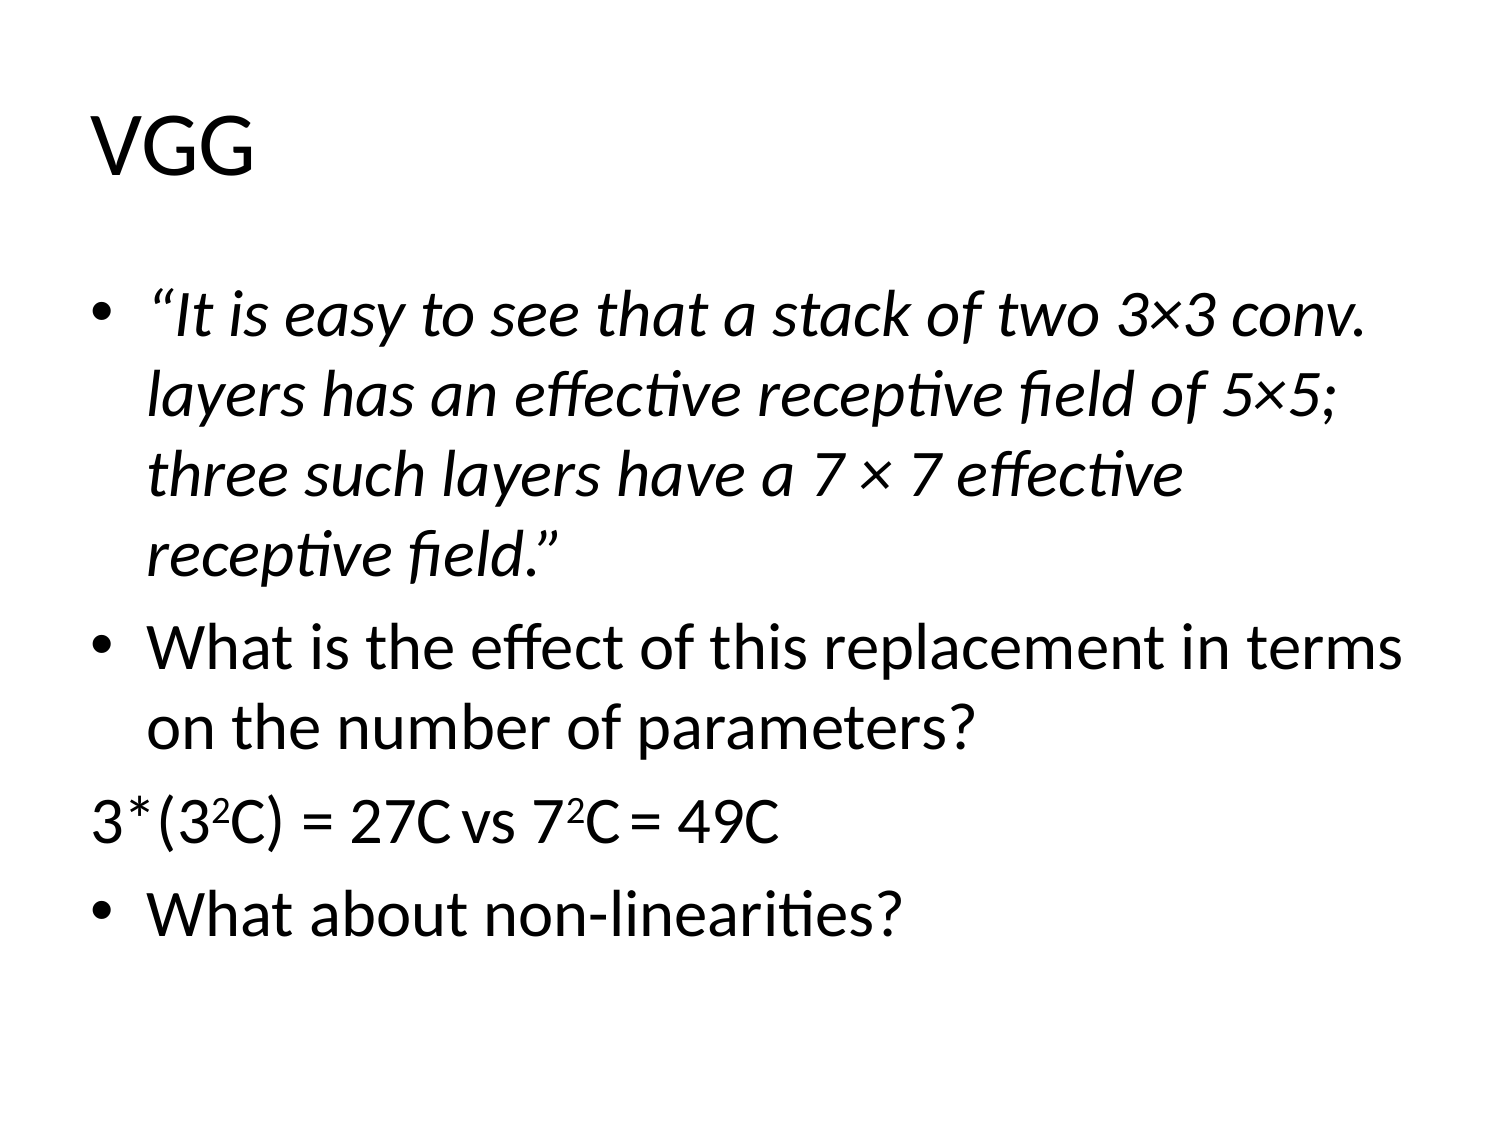

# VGG
“It is easy to see that a stack of two 3×3 conv. layers has an effective receptive field of 5×5; three such layers have a 7 × 7 effective receptive field.”
What is the effect of this replacement in terms on the number of parameters?
3*(32C) = 27C vs 72C = 49C
What about non-linearities?